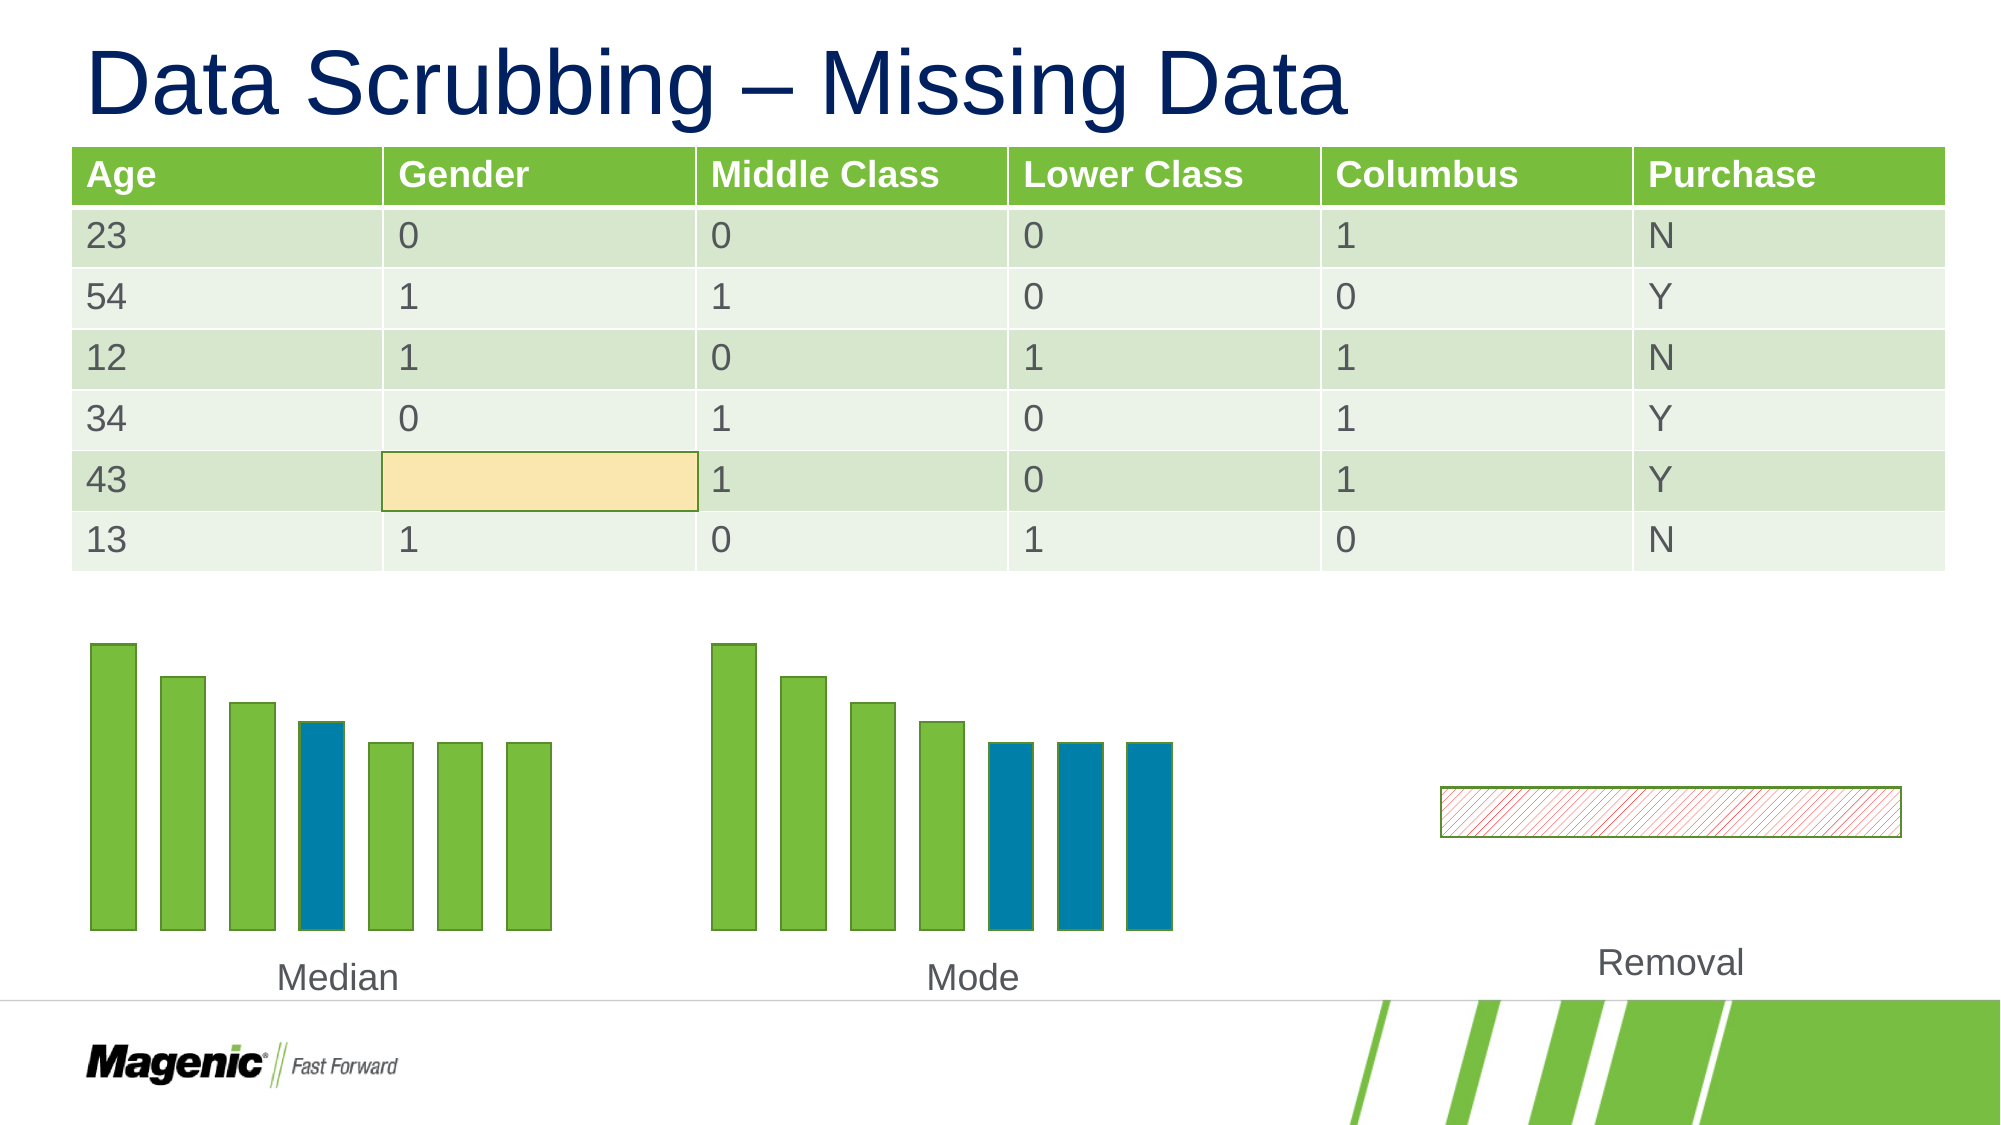

# Data Scrubbing – Missing Data
| Age | Gender | Middle Class | Lower Class | Columbus | Purchase |
| --- | --- | --- | --- | --- | --- |
| 23 | 0 | 0 | 0 | 1 | N |
| 54 | 1 | 1 | 0 | 0 | Y |
| 12 | 1 | 0 | 1 | 1 | N |
| 34 | 0 | 1 | 0 | 1 | Y |
| 43 |  | 1 | 0 | 1 | Y |
| 13 | 1 | 0 | 1 | 0 | N |

Removal
Median
Mode